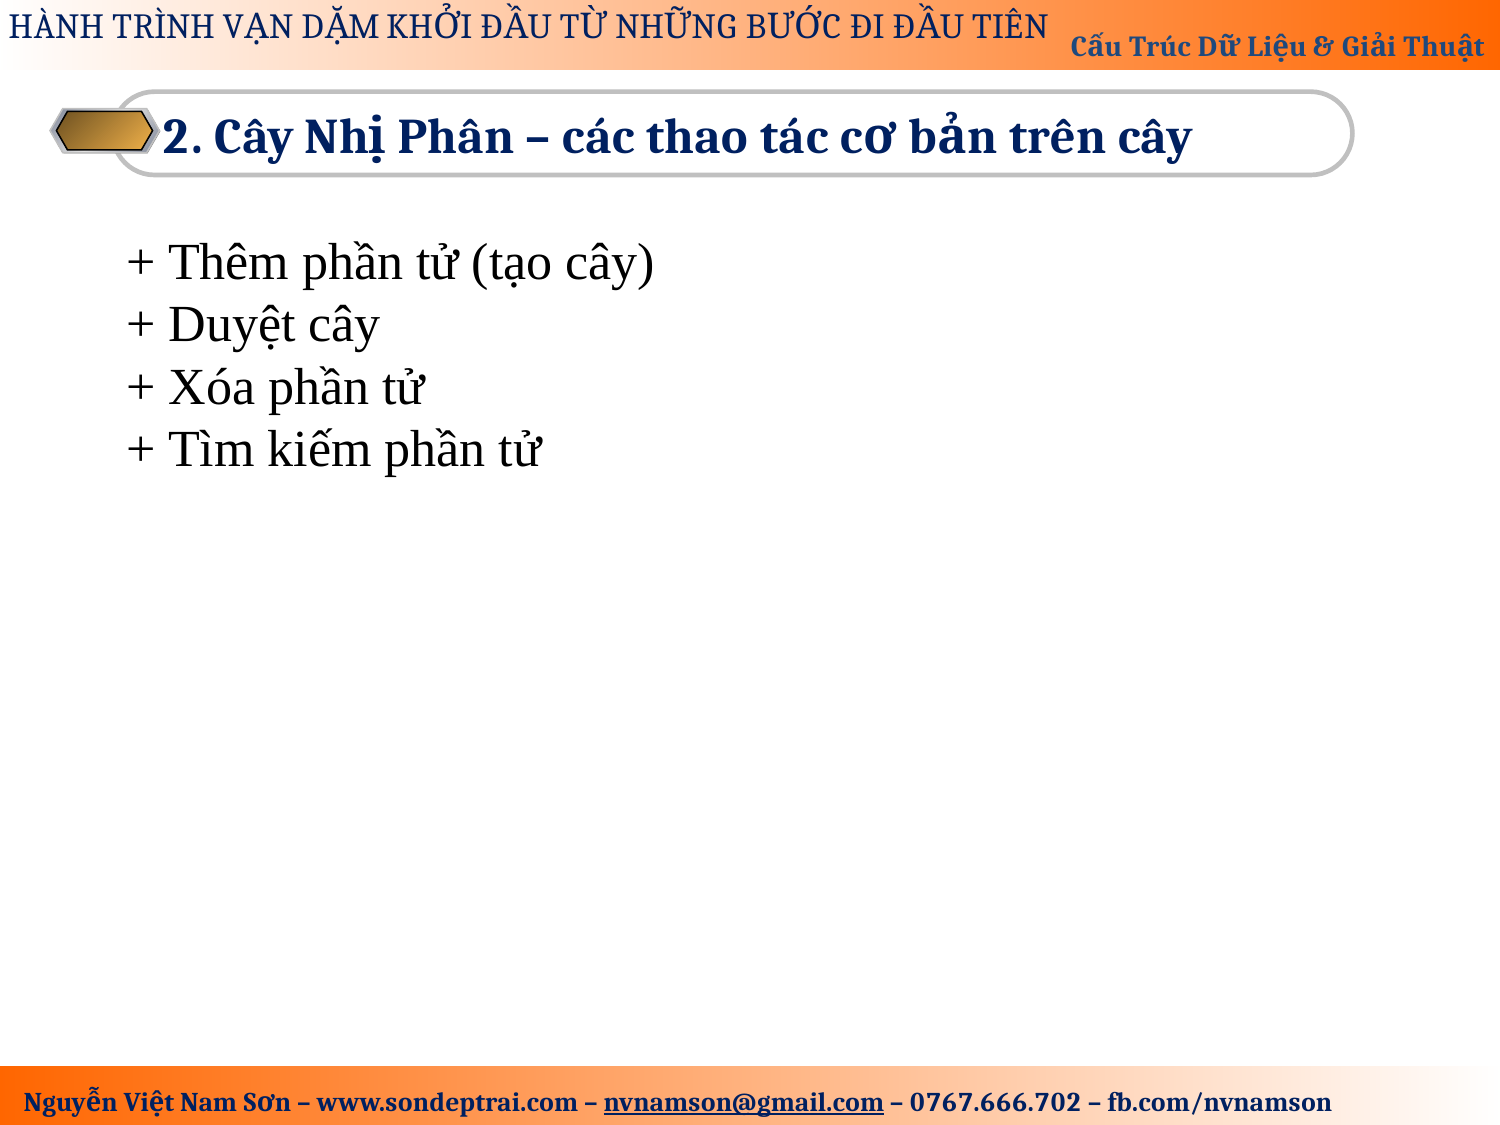

2. Cây Nhị Phân – các thao tác cơ bản trên cây

+ Thêm phần tử (tạo cây)
+ Duyệt cây
+ Xóa phần tử
+ Tìm kiếm phần tử